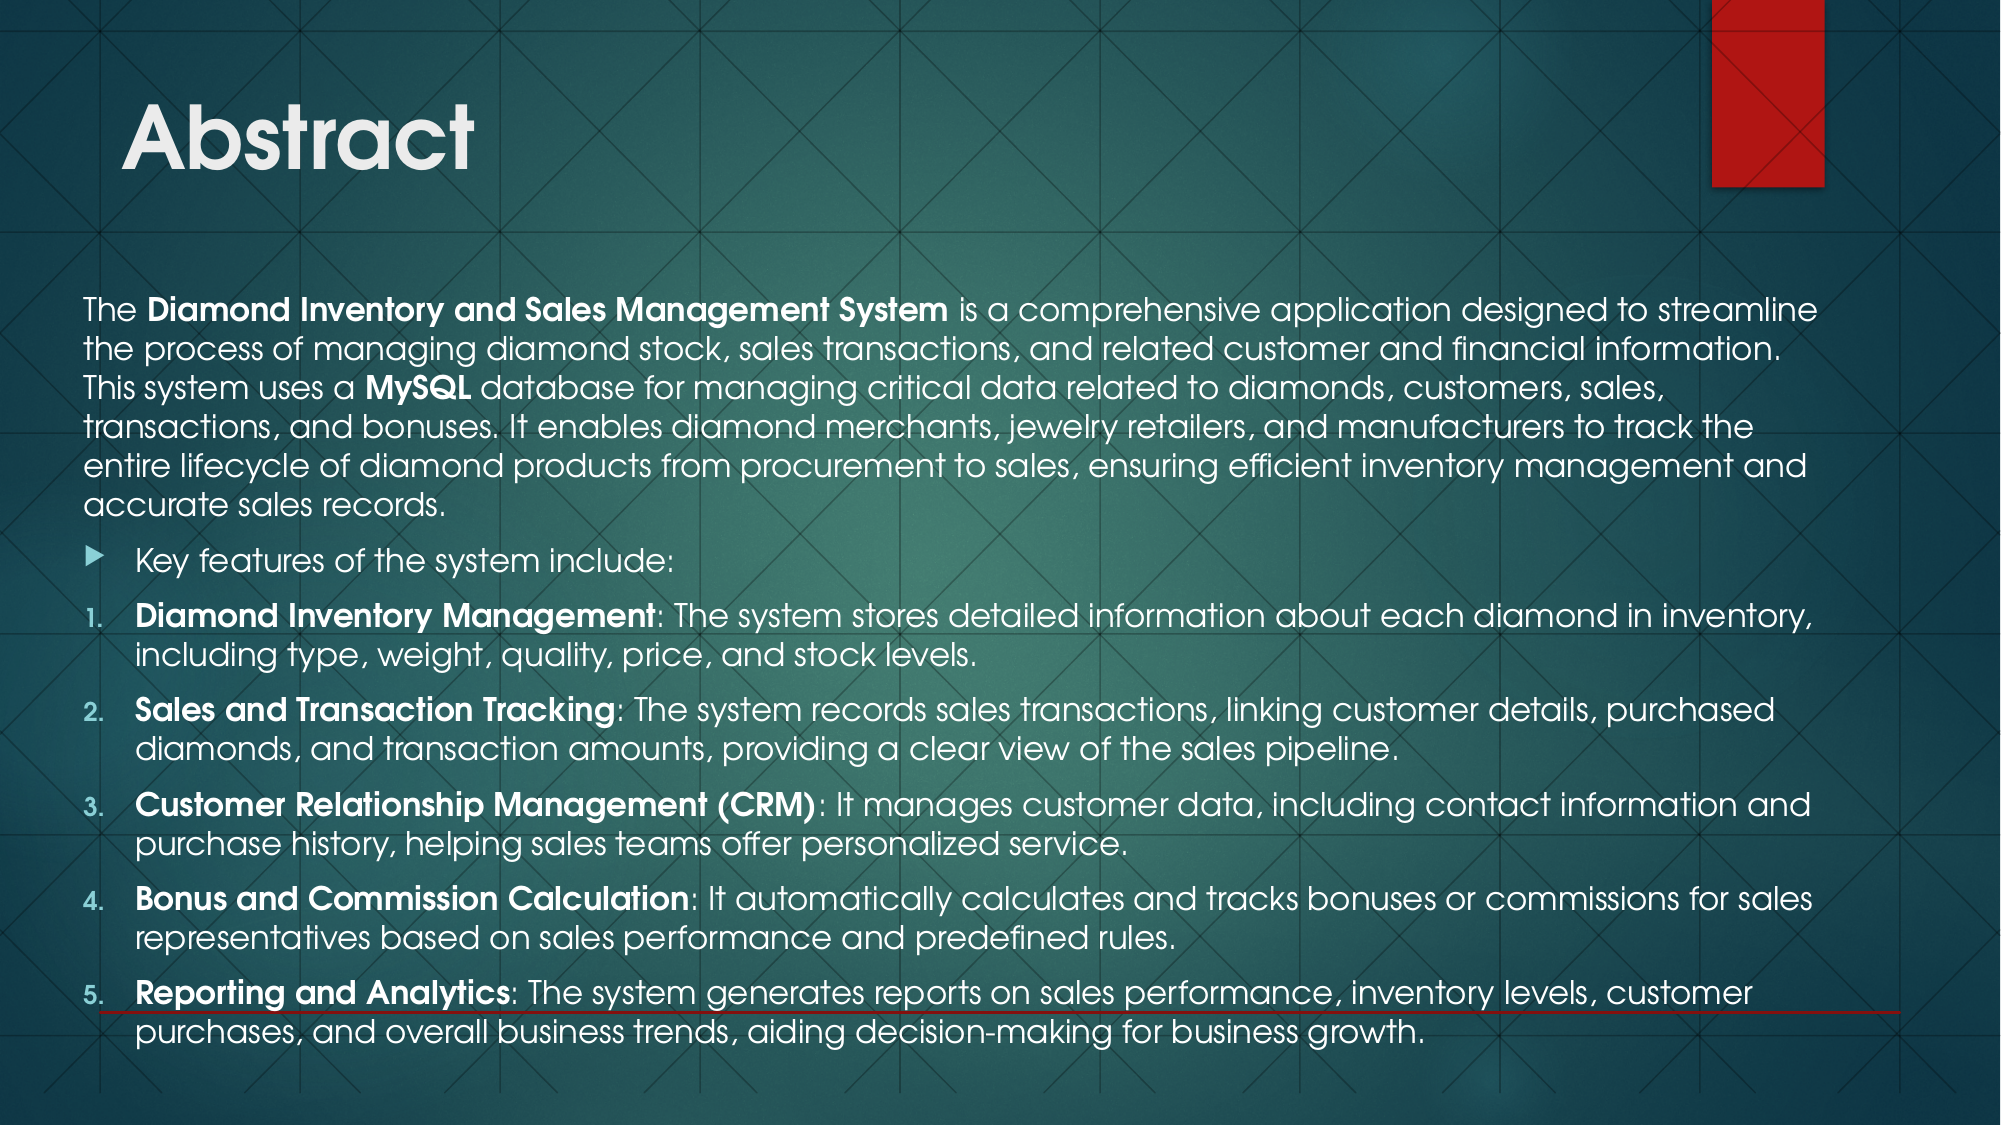

# Abstract
The Diamond Inventory and Sales Management System is a comprehensive application designed to streamline the process of managing diamond stock, sales transactions, and related customer and financial information. This system uses a MySQL database for managing critical data related to diamonds, customers, sales, transactions, and bonuses. It enables diamond merchants, jewelry retailers, and manufacturers to track the entire lifecycle of diamond products from procurement to sales, ensuring efficient inventory management and accurate sales records.
Key features of the system include:
Diamond Inventory Management: The system stores detailed information about each diamond in inventory, including type, weight, quality, price, and stock levels.
Sales and Transaction Tracking: The system records sales transactions, linking customer details, purchased diamonds, and transaction amounts, providing a clear view of the sales pipeline.
Customer Relationship Management (CRM): It manages customer data, including contact information and purchase history, helping sales teams offer personalized service.
Bonus and Commission Calculation: It automatically calculates and tracks bonuses or commissions for sales representatives based on sales performance and predefined rules.
Reporting and Analytics: The system generates reports on sales performance, inventory levels, customer purchases, and overall business trends, aiding decision-making for business growth.